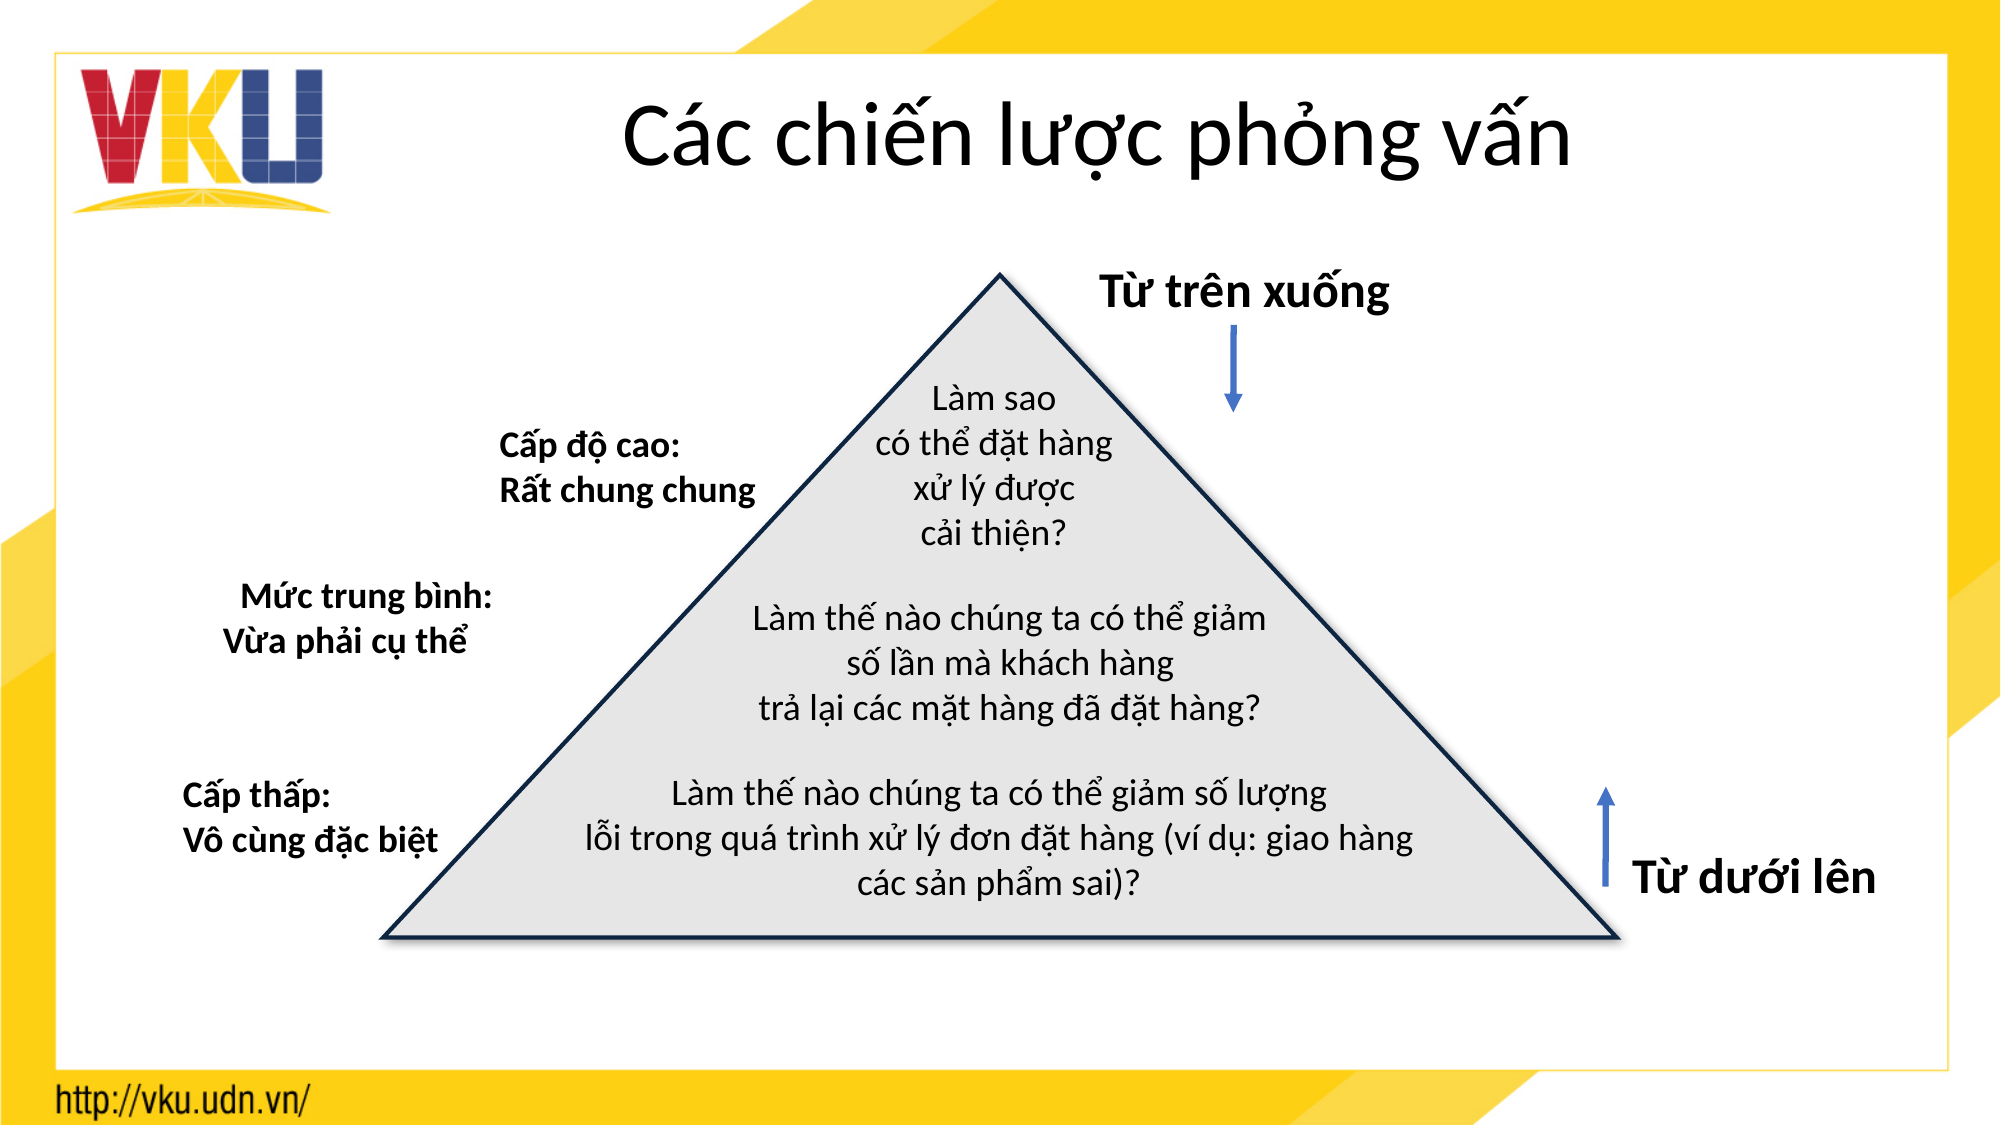

# Các chiến lược phỏng vấn
Từ trên xuống

Làm sao
có thể đặt hàng
xử lý được
cải thiện?
Cấp độ cao:
Rất chung chung
  Mức trung bình:
Vừa phải cụ thể
Làm thế nào chúng ta có thể giảm
số lần mà khách hàng
trả lại các mặt hàng đã đặt hàng?
Làm thế nào chúng ta có thể giảm số lượng
lỗi trong quá trình xử lý đơn đặt hàng (ví dụ: giao hàng
các sản phẩm sai)?
Cấp thấp:
Vô cùng đặc biệt
Từ dưới lên